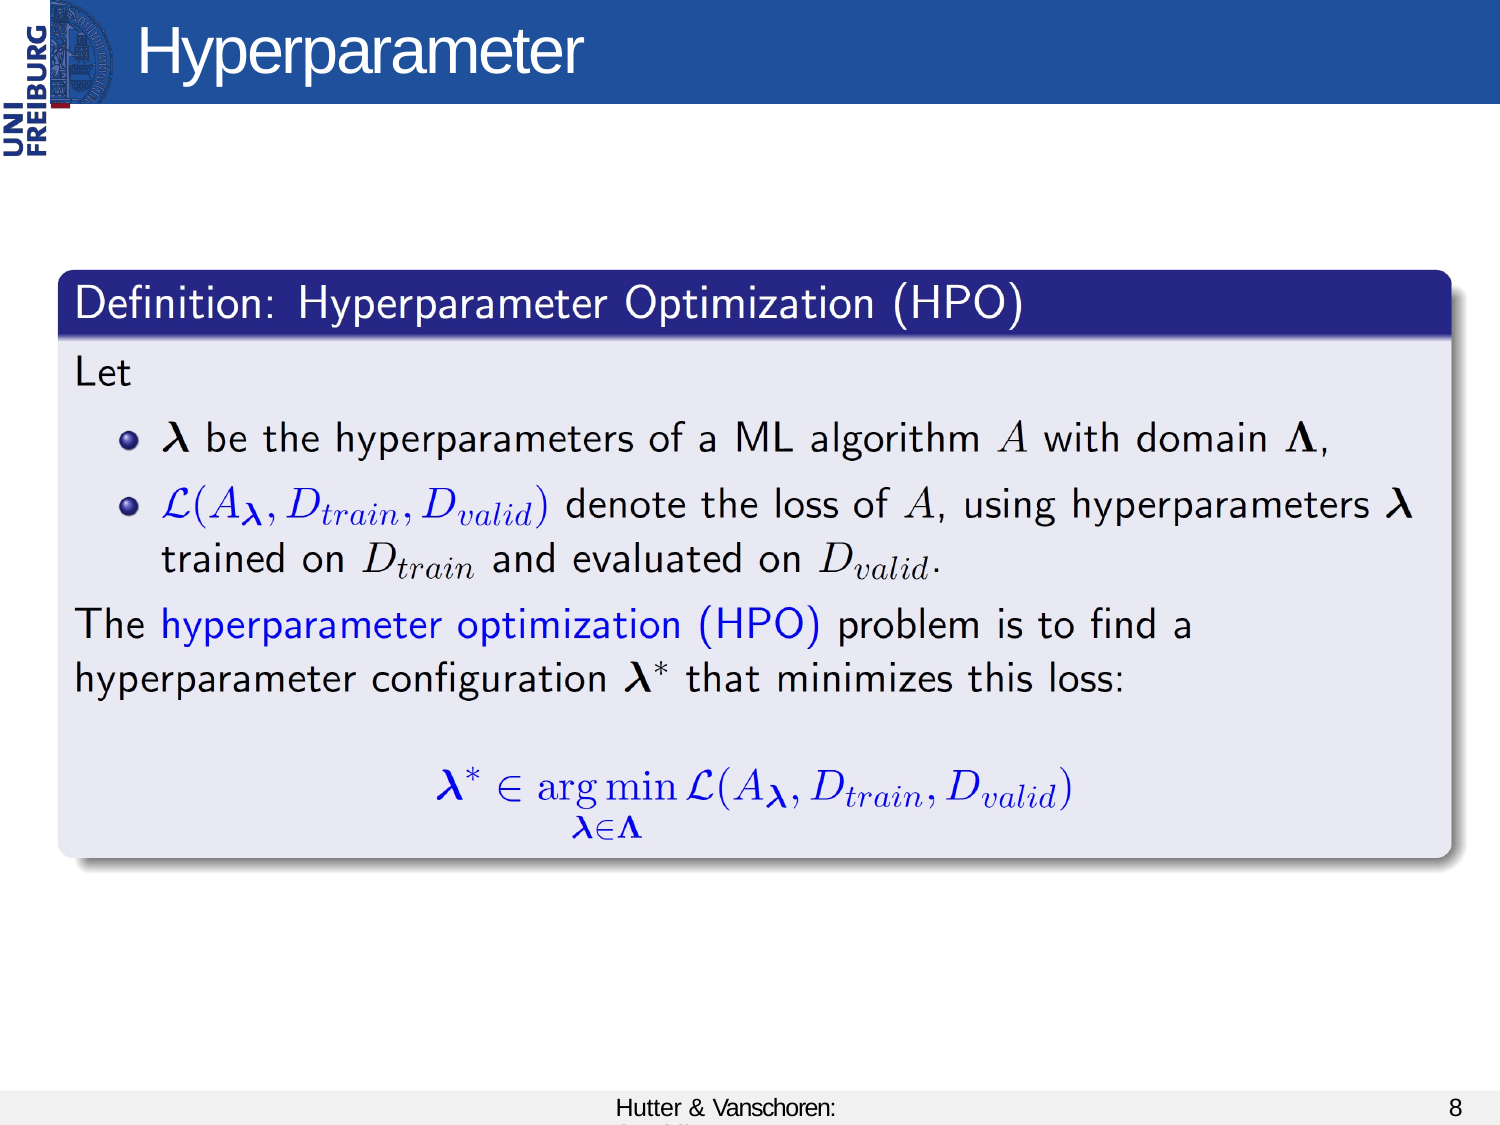

# Hyperparameter Optimization

Hutter & Vanschoren: AutoML
8